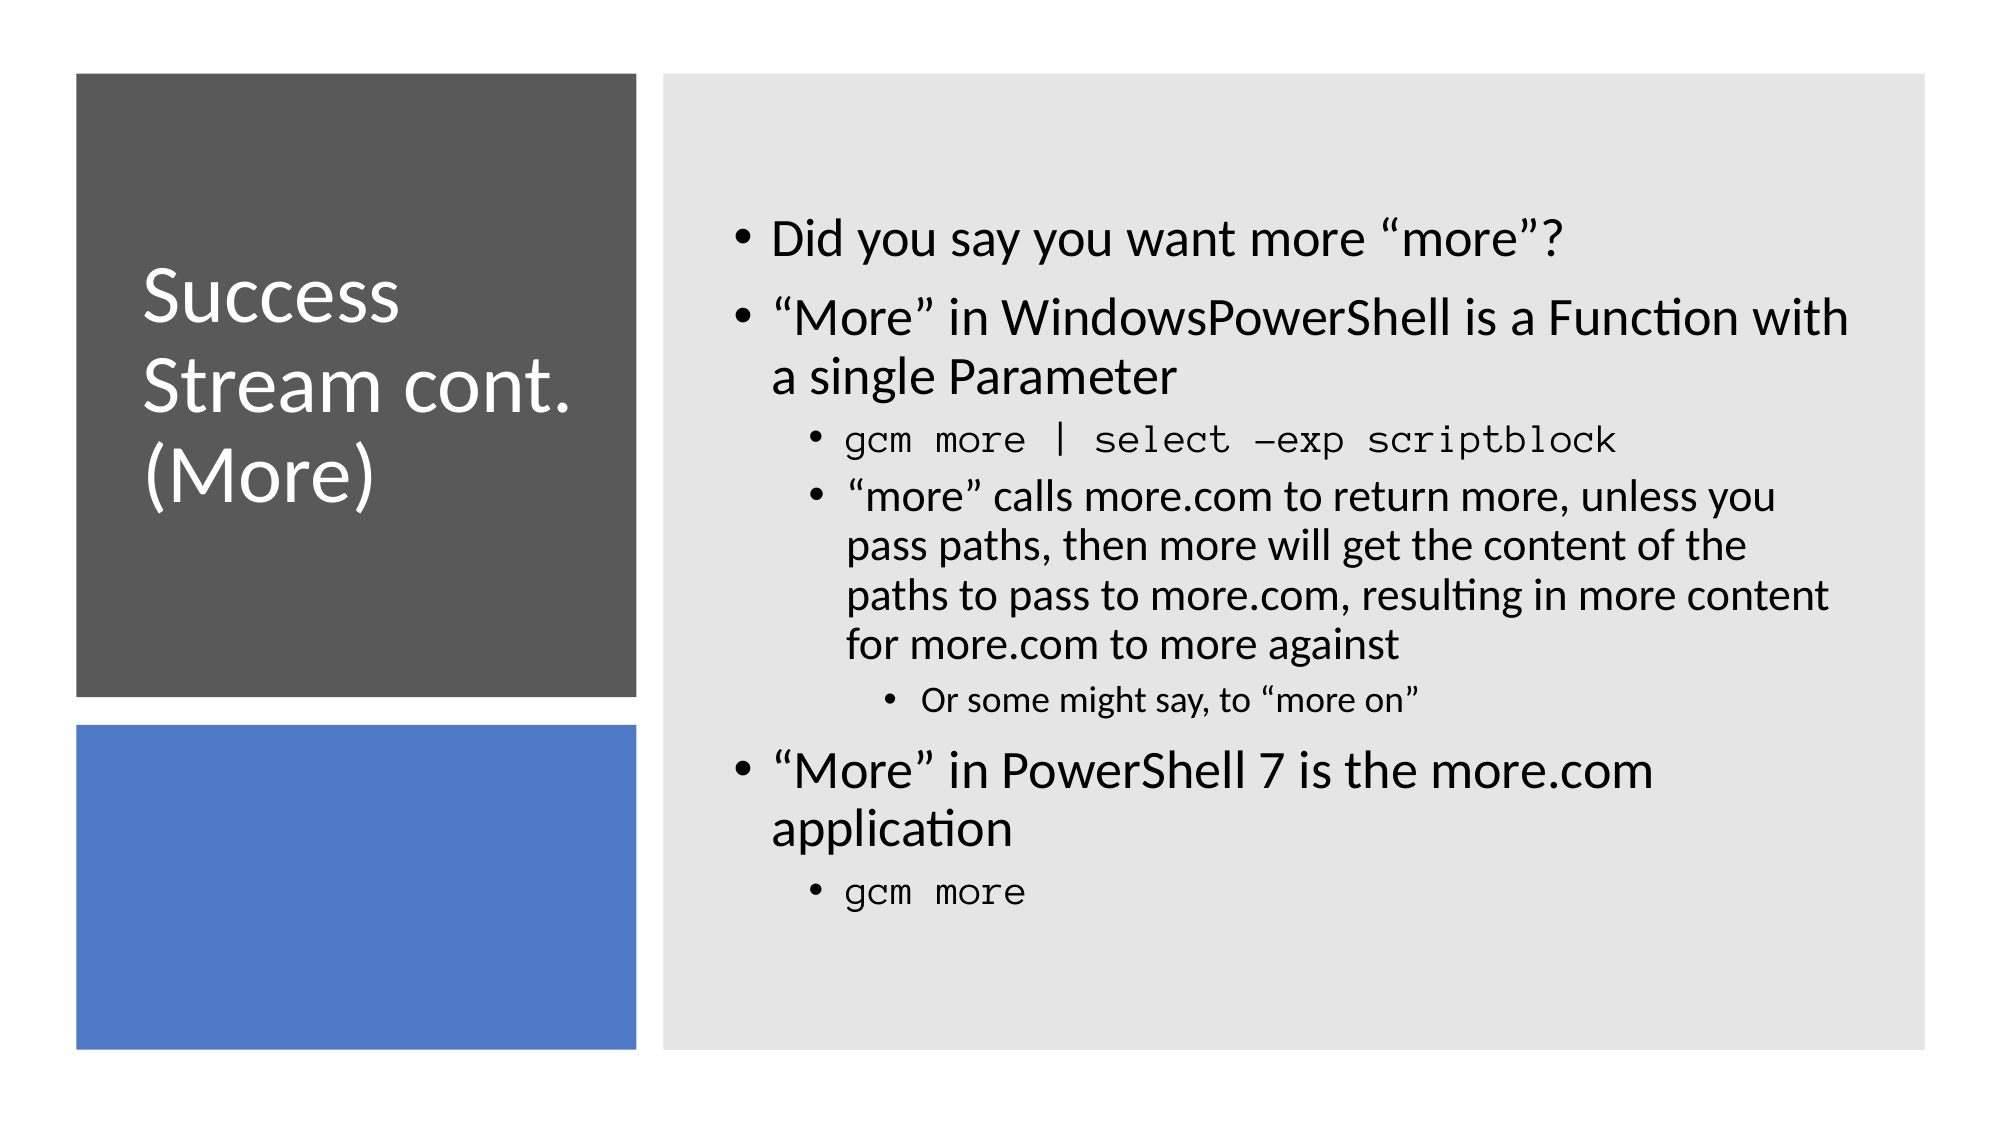

Did you say you want more “more”?
“More” in WindowsPowerShell is a Function with a single Parameter
gcm more | select -exp scriptblock
“more” calls more.com to return more, unless you pass paths, then more will get the content of the paths to pass to more.com, resulting in more content for more.com to more against
Or some might say, to “more on”
“More” in PowerShell 7 is the more.com application
gcm more
# Success Stream cont. (More)